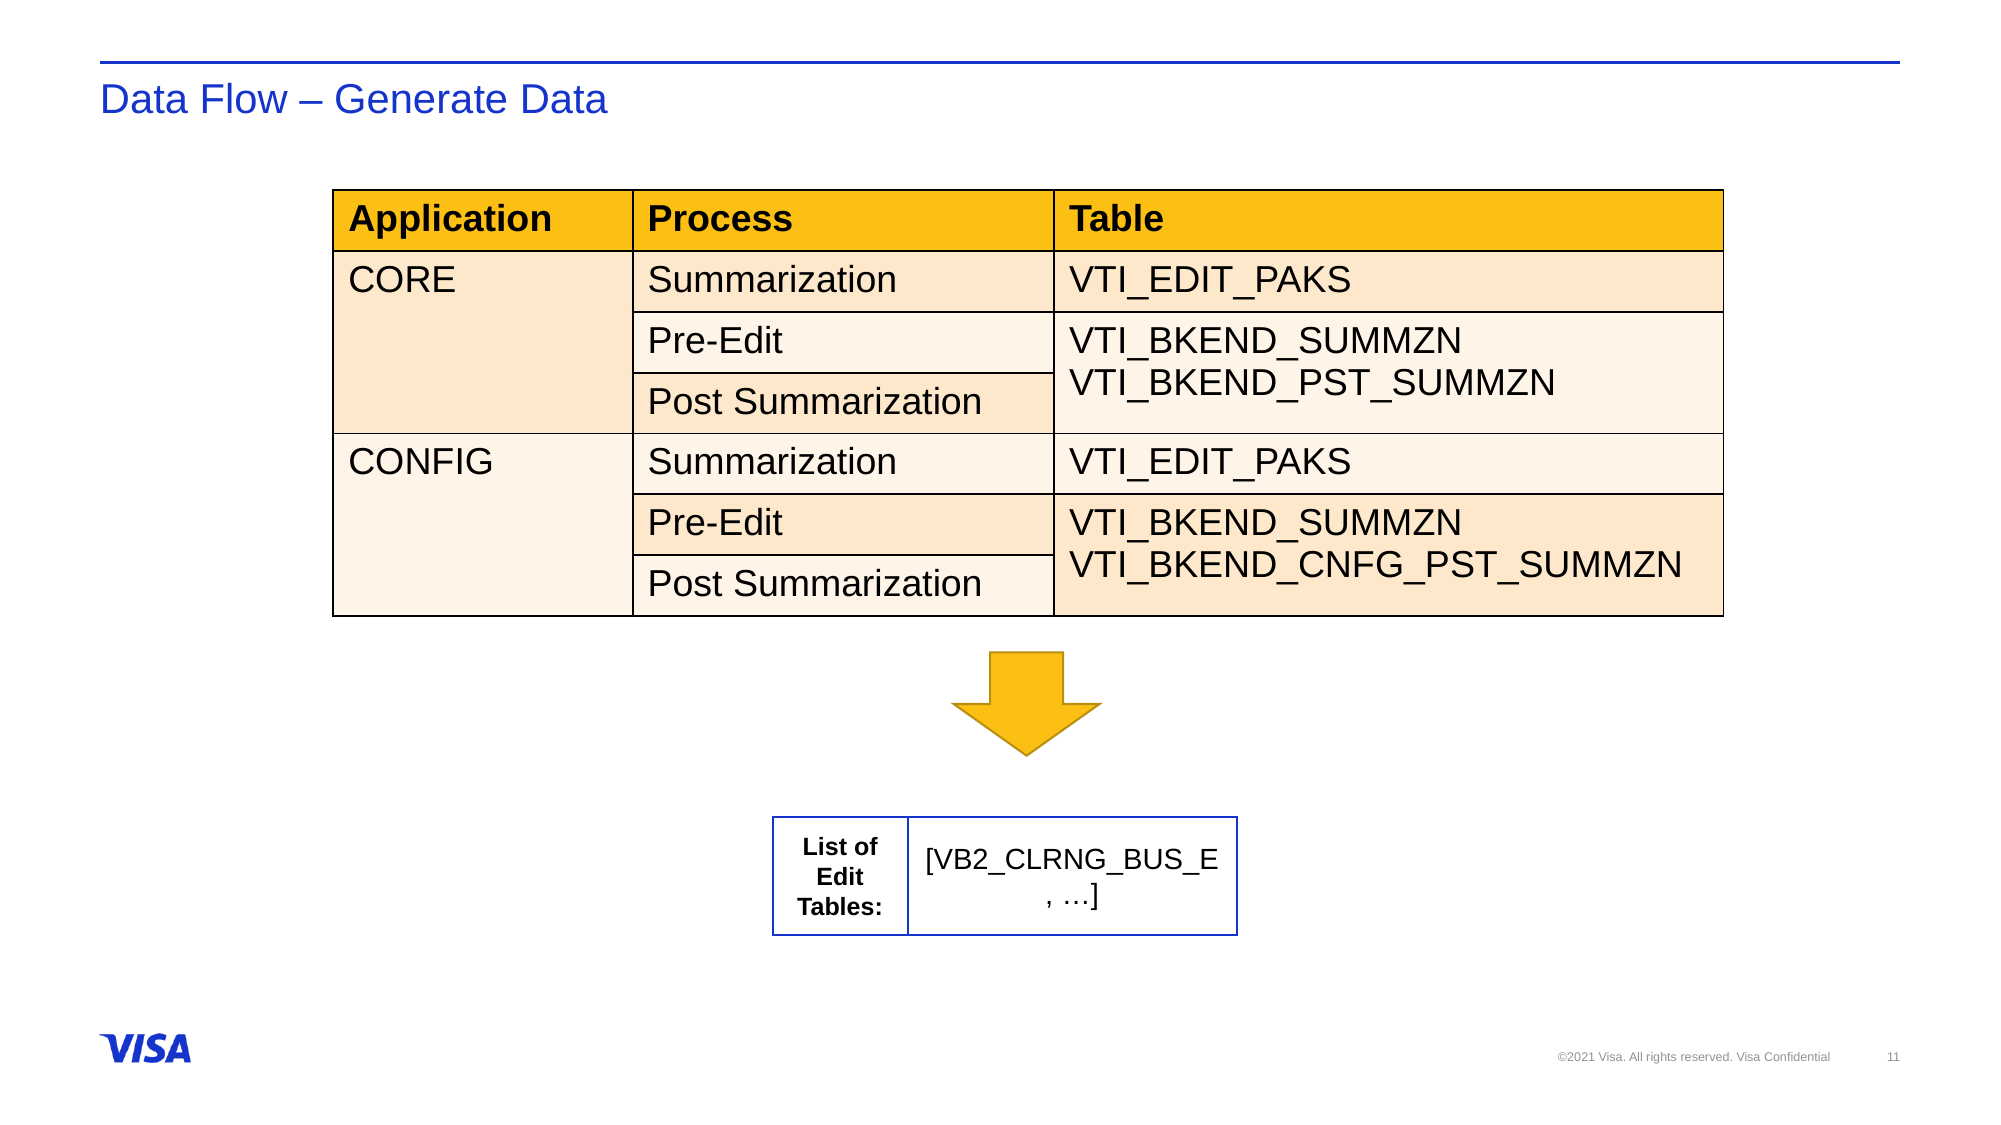

# Data Flow – Generate Data
| Application | Process | Table |
| --- | --- | --- |
| CORE | Summarization | VTI\_EDIT\_PAKS |
|  | Pre-Edit | VTI\_BKEND\_SUMMZN VTI\_BKEND\_PST\_SUMMZN |
|  | Post Summarization |  |
| CONFIG | Summarization | VTI\_EDIT\_PAKS |
|  | Pre-Edit | VTI\_BKEND\_SUMMZN VTI\_BKEND\_CNFG\_PST\_SUMMZN |
|  | Post Summarization |  |

List of Edit Tables:
[VB2_CLRNG_BUS_E, …]